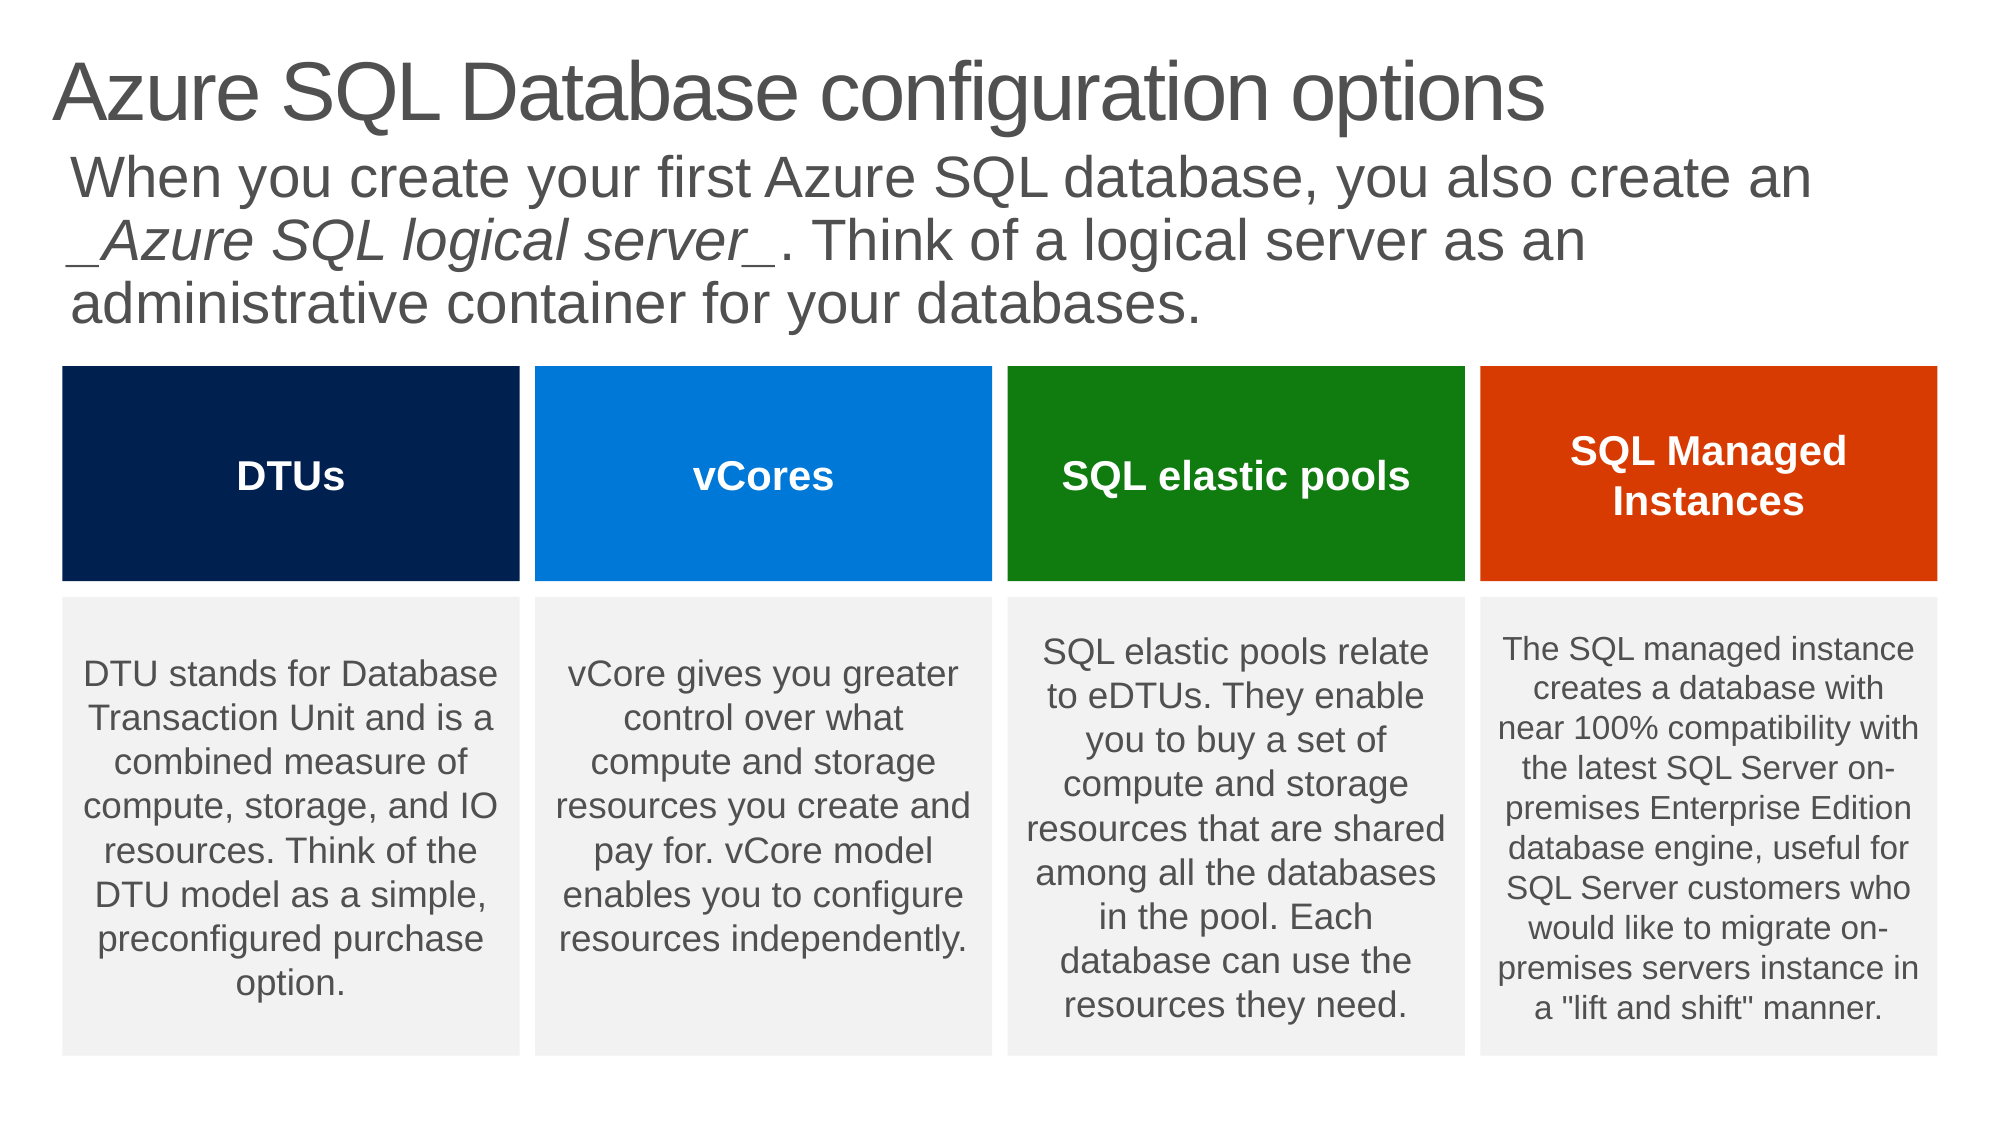

# Azure SQL Database configuration options
When you create your first Azure SQL database, you also create an _Azure SQL logical server_. Think of a logical server as an administrative container for your databases.
DTUs
vCores
SQL elastic pools
SQL Managed Instances
DTU stands for Database Transaction Unit and is a combined measure of compute, storage, and IO resources. Think of the DTU model as a simple, preconfigured purchase option.
vCore gives you greater control over what compute and storage resources you create and pay for. vCore model enables you to configure resources independently.

SQL elastic pools relate to eDTUs. They enable you to buy a set of compute and storage resources that are shared among all the databases in the pool. Each database can use the resources they need.
The SQL managed instance creates a database with near 100% compatibility with the latest SQL Server on-premises Enterprise Edition database engine, useful for SQL Server customers who would like to migrate on-premises servers instance in a "lift and shift" manner.